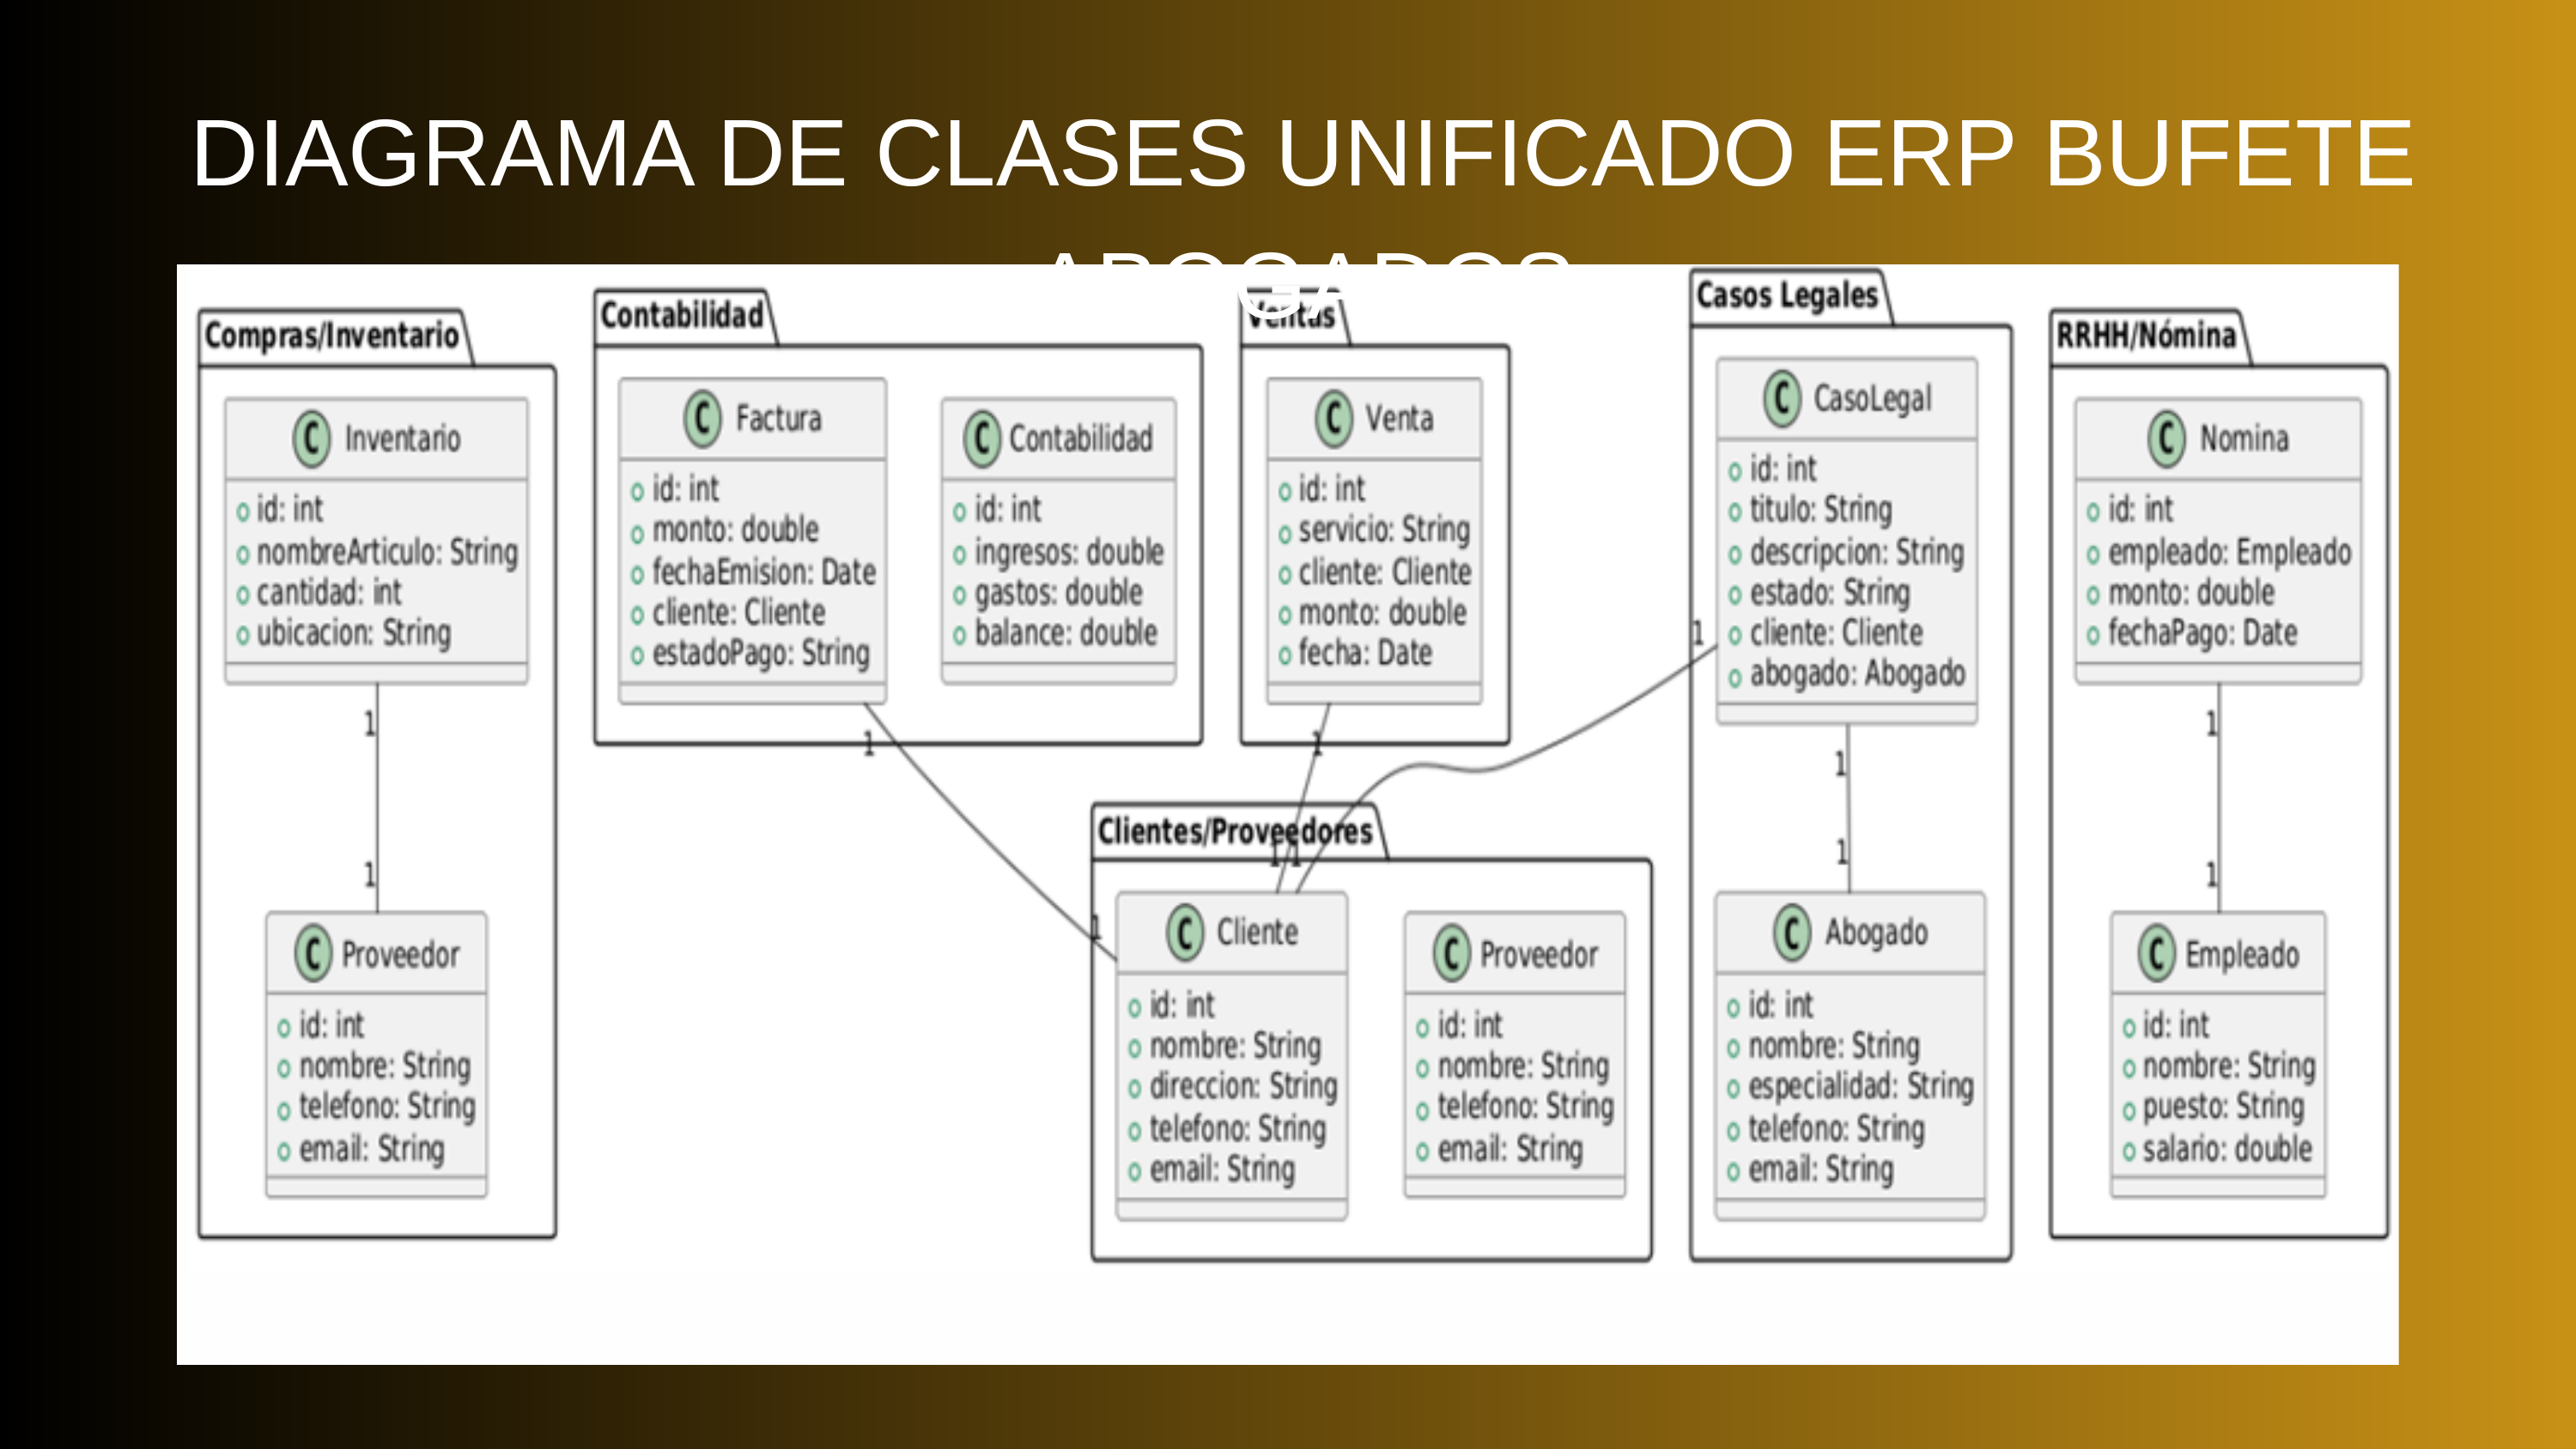

DIAGRAMA DE CLASES UNIFICADO ERP BUFETE ABOGADOS